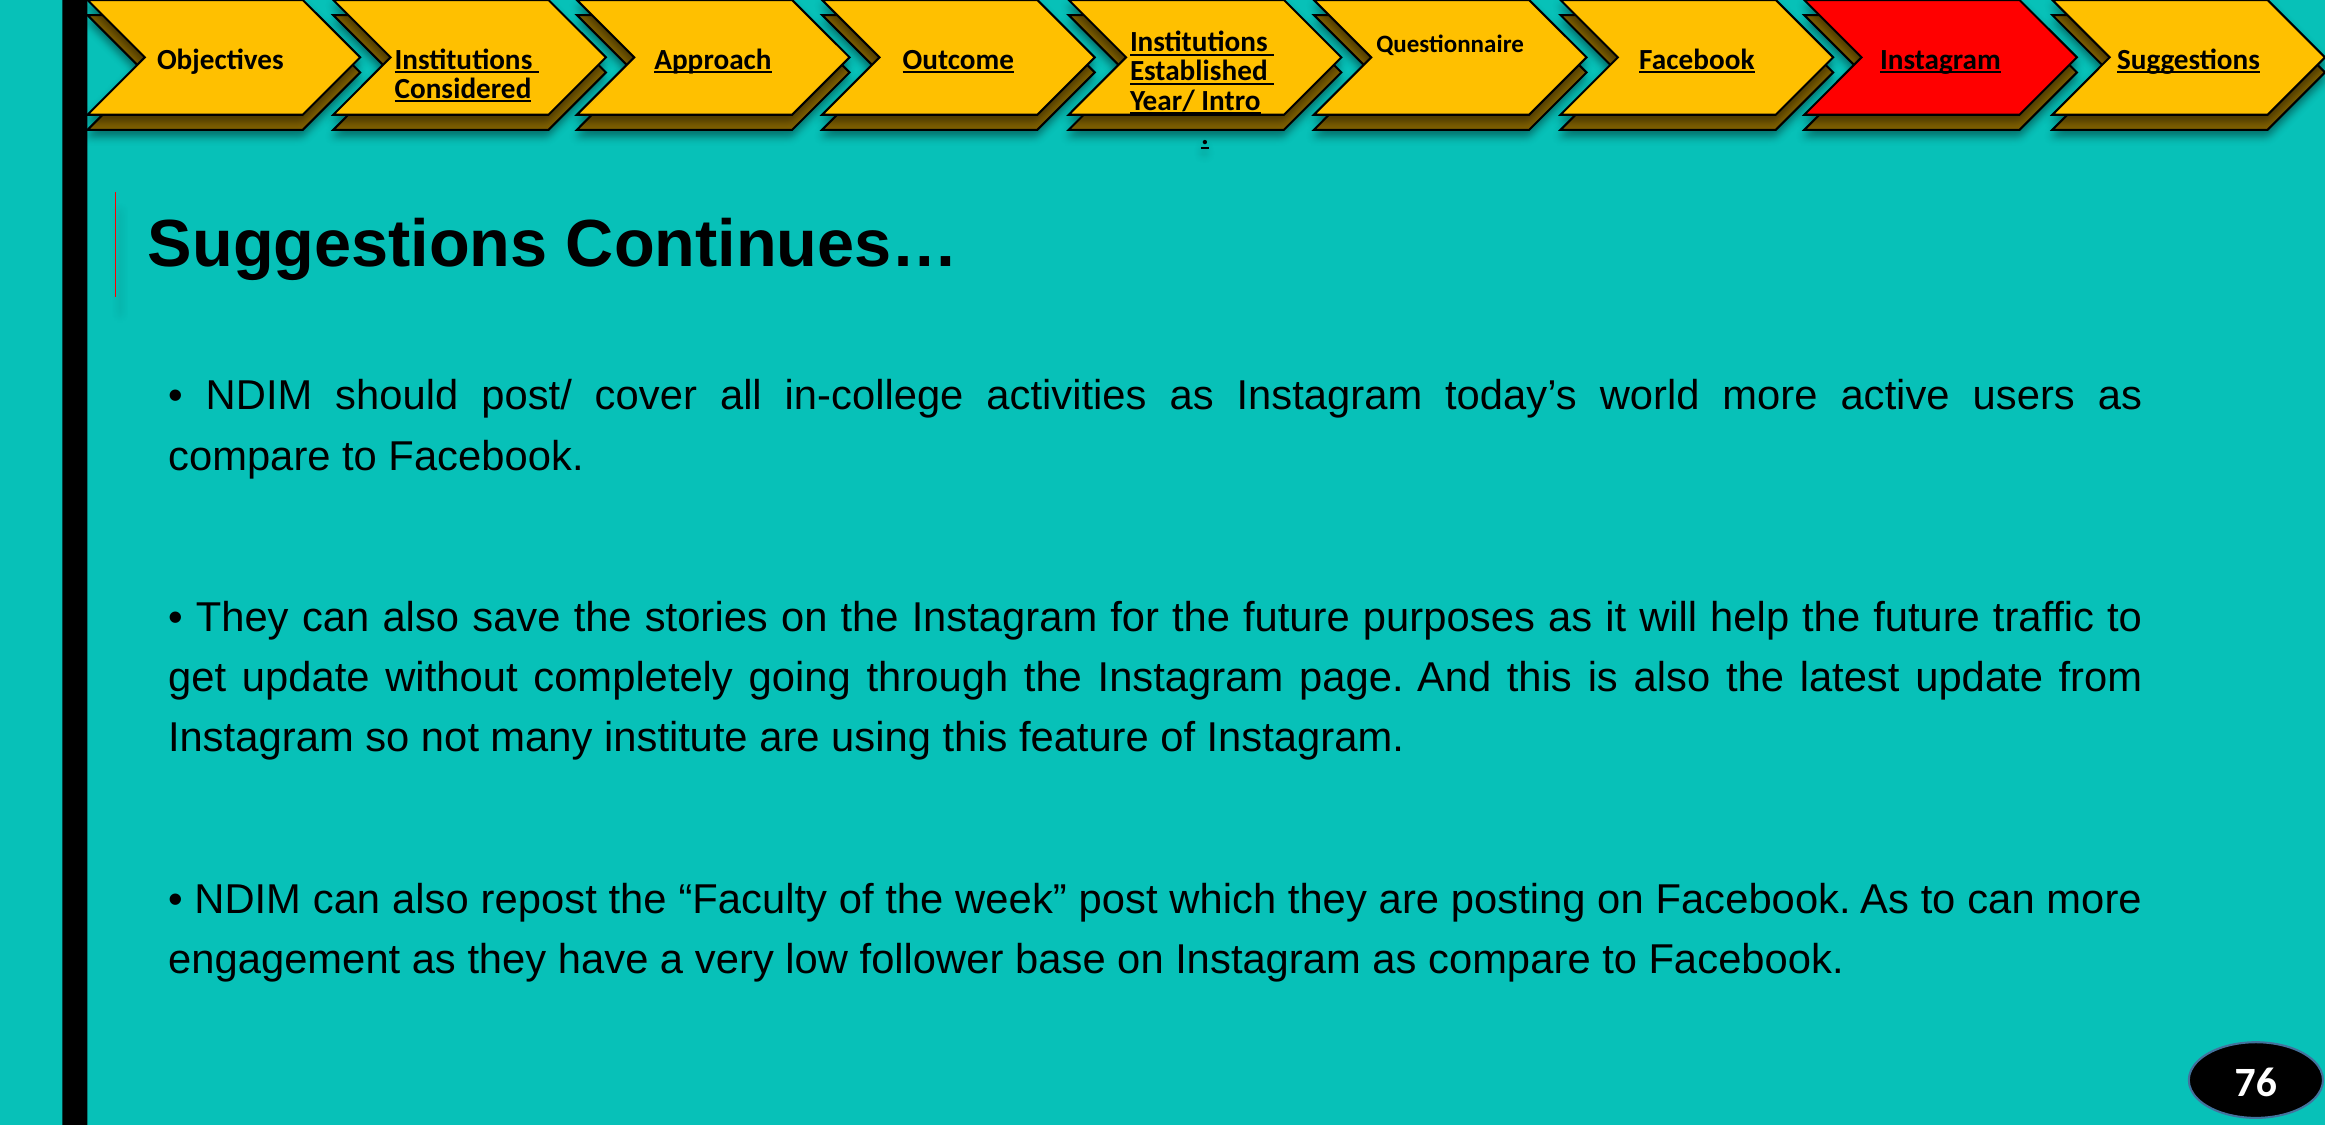

Facebook

Instagram

Suggestions

Objectives

Institutions Considered

Approach

Outcome

Institutions Established Year/ Intro.

Questionnaire

Suggestions Continues…
• NDIM should post/ cover all in-college activities as Instagram today’s world more active users as compare to Facebook.

• They can also save the stories on the Instagram for the future purposes as it will help the future traffic to get update without completely going through the Instagram page. And this is also the latest update from Instagram so not many institute are using this feature of Instagram.

• NDIM can also repost the “Faculty of the week” post which they are posting on Facebook. As to can more engagement as they have a very low follower base on Instagram as compare to Facebook.
76